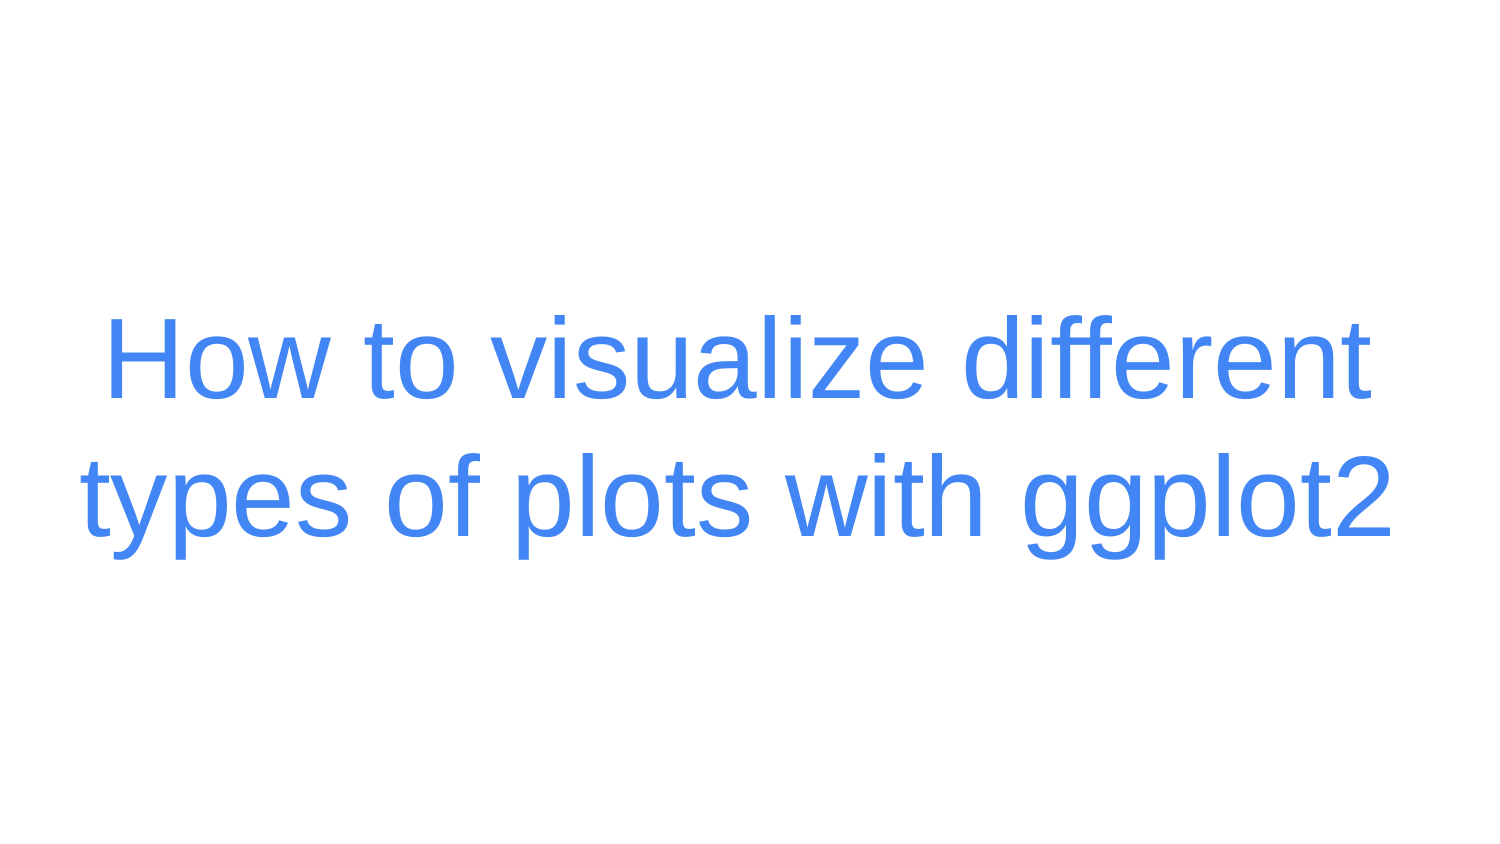

# How to visualize different types of plots with ggplot2